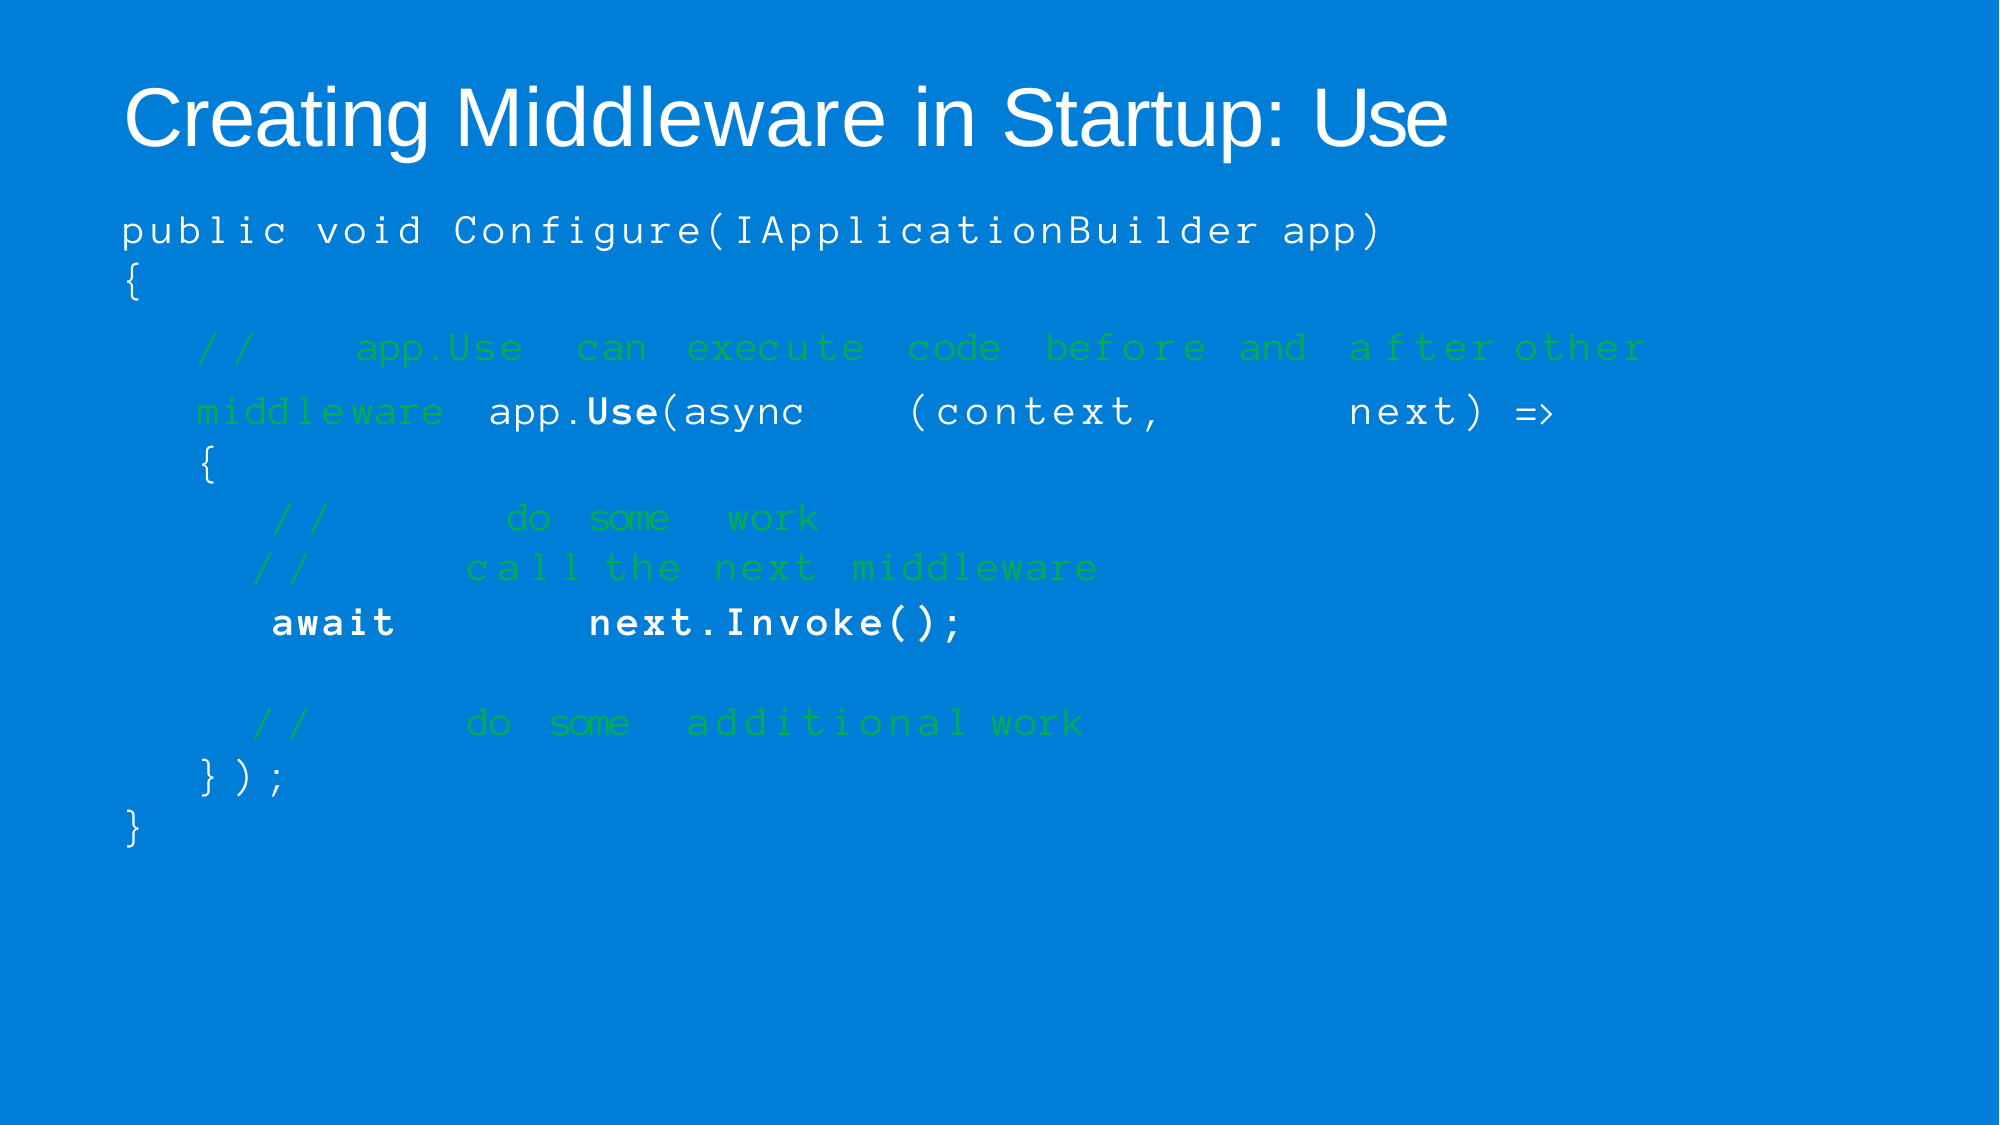

# Creating Middleware in Startup: Use
public	void	Configure(IApplicationBuilder	app)
{
//	app.Use	can		execute	code	before	and	after	other	middleware  app.Use(async	(context,		next)	=>
{
//	do	some	work
//	call	the	next	middleware
await	next.Invoke();

//	do	some	additional	work
});
}